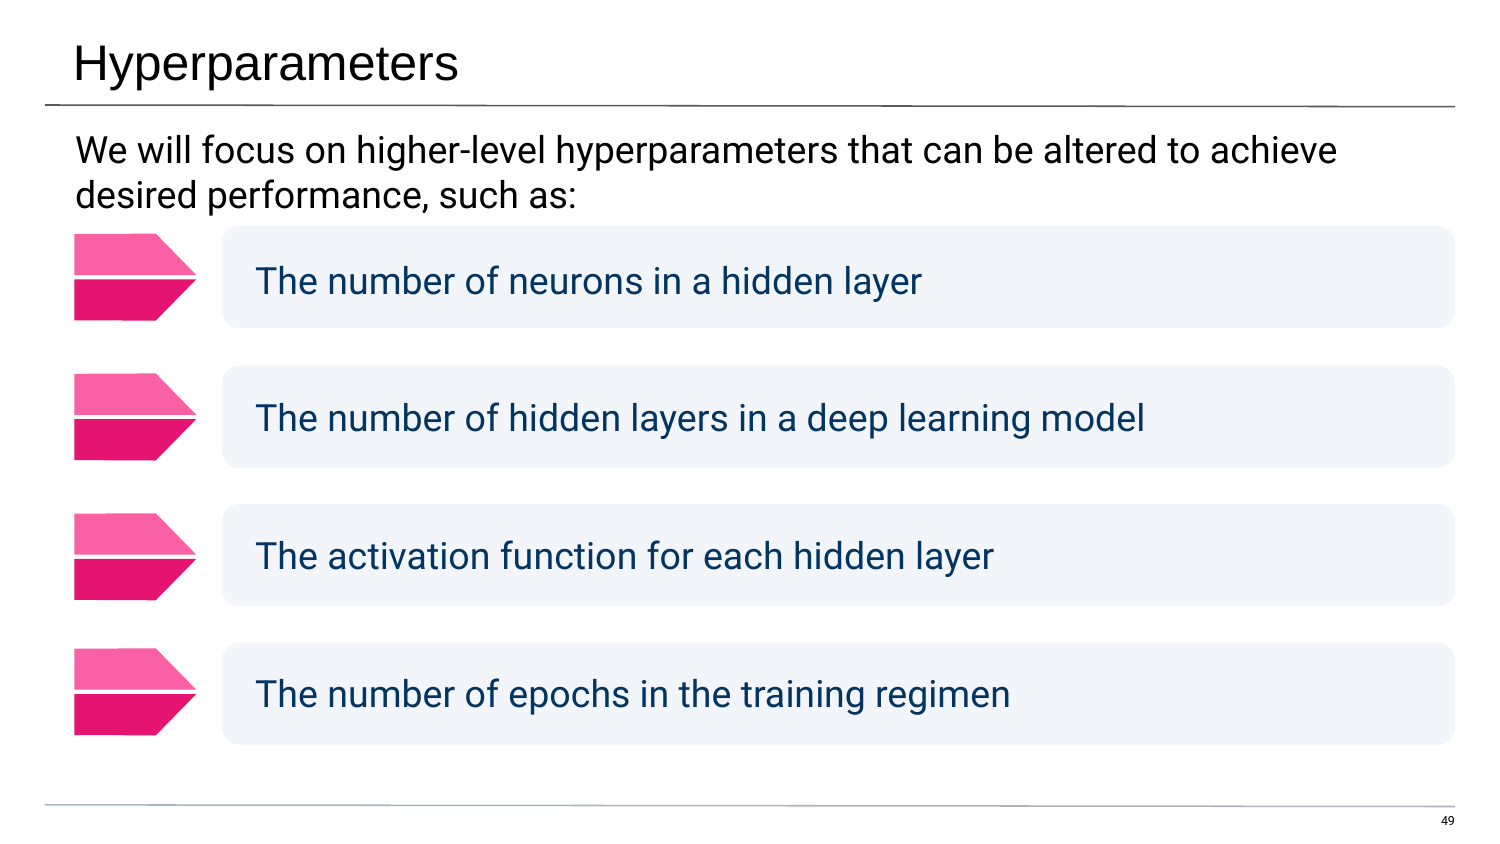

# Hyperparameters
We will focus on higher-level hyperparameters that can be altered to achieve desired performance, such as:
The number of neurons in a hidden layer
The number of hidden layers in a deep learning model
The activation function for each hidden layer
The number of epochs in the training regimen

49